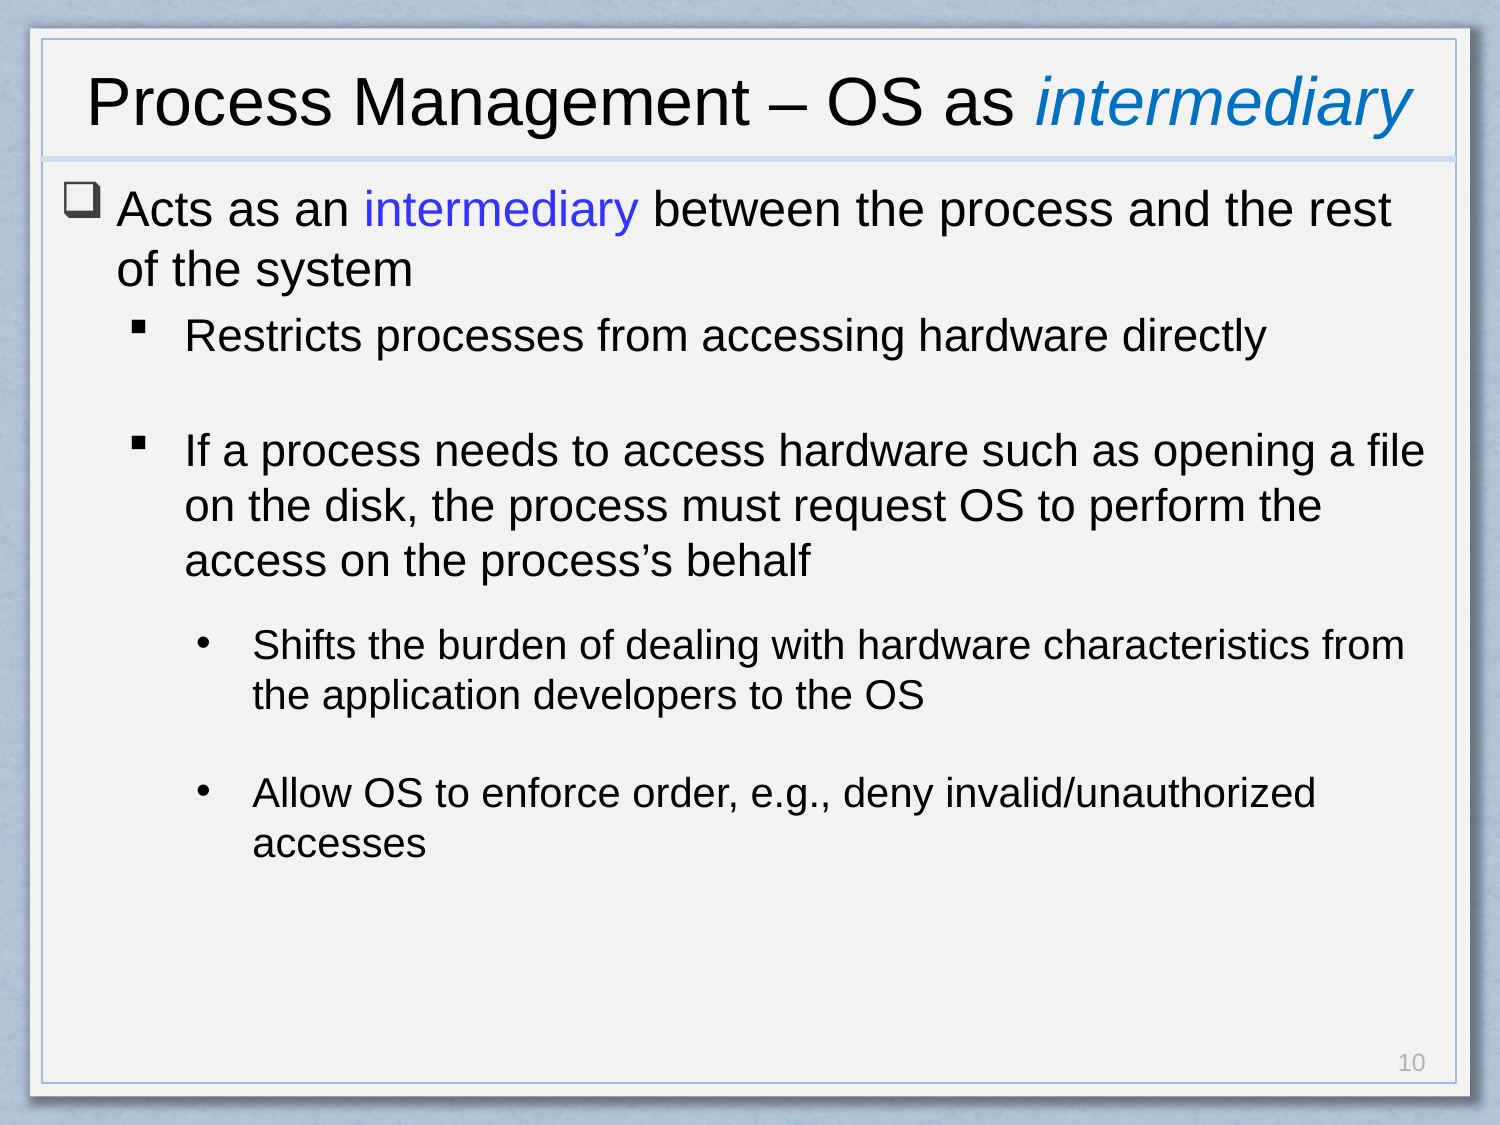

# Process Management – OS as intermediary
Acts as an intermediary between the process and the rest of the system
Restricts processes from accessing hardware directly

If a process needs to access hardware such as opening a file on the disk, the process must request OS to perform the access on the process’s behalf

Shifts the burden of dealing with hardware characteristics from the application developers to the OS

Allow OS to enforce order, e.g., deny invalid/unauthorized accesses
10